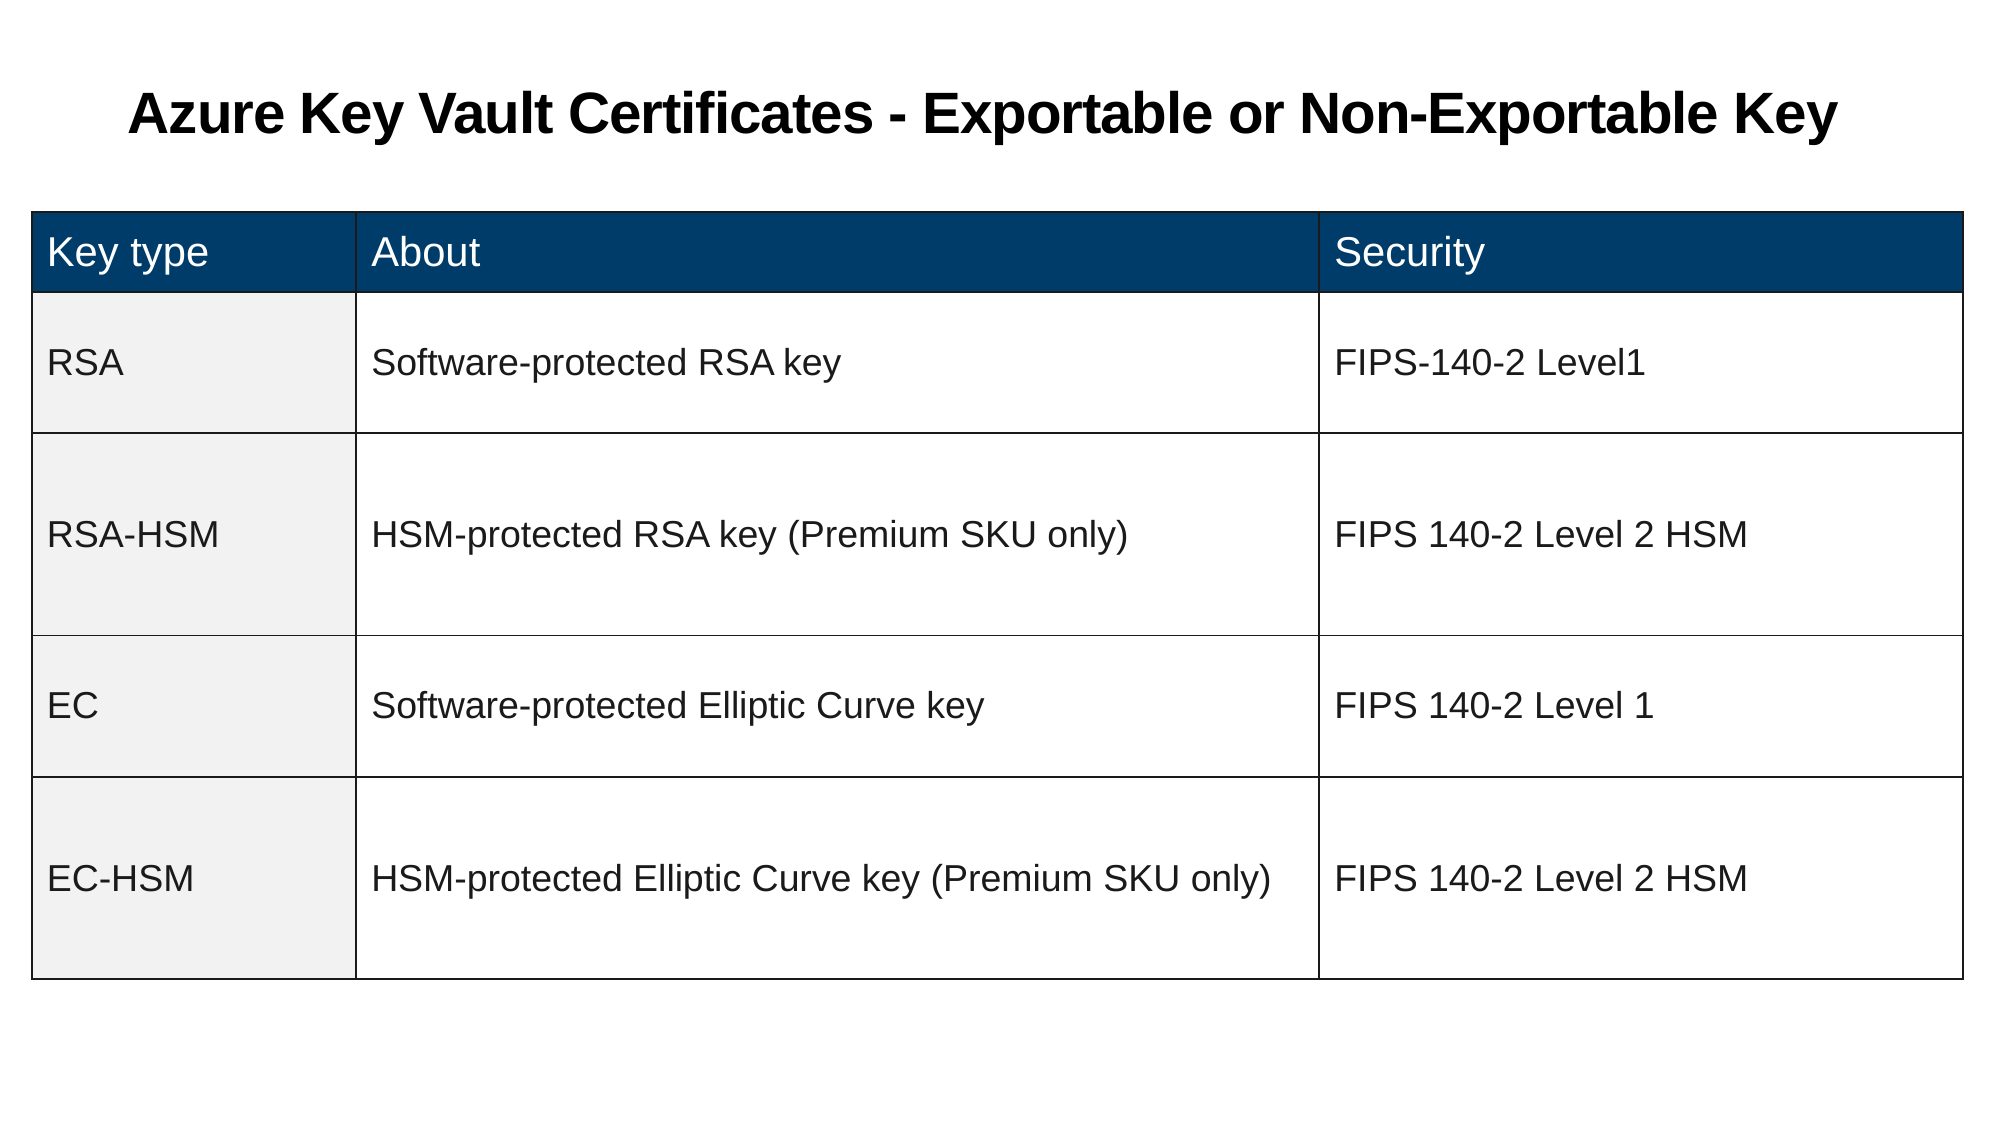

# Azure Key Vault Certificates - Exportable or Non-Exportable Key
| Key type | About | Security |
| --- | --- | --- |
| RSA | Software-protected RSA key | FIPS-140-2 Level1 |
| RSA-HSM | HSM-protected RSA key (Premium SKU only) | FIPS 140-2 Level 2 HSM |
| EC | Software-protected Elliptic Curve key | FIPS 140-2 Level 1 |
| EC-HSM | HSM-protected Elliptic Curve key (Premium SKU only) | FIPS 140-2 Level 2 HSM |